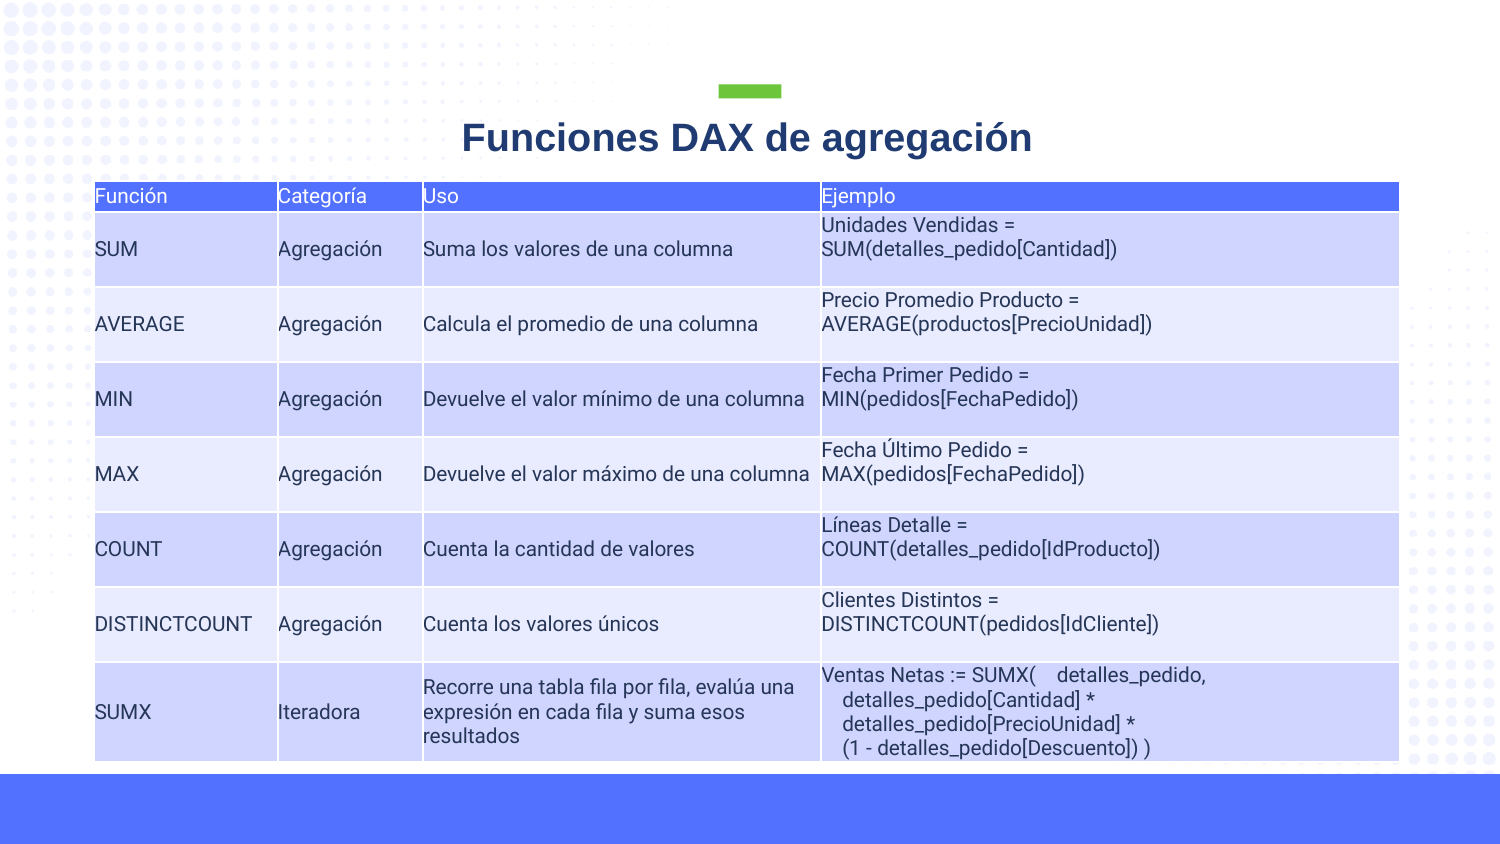

Funciones DAX de agregación
| Función | Categoría | Uso | Ejemplo |
| --- | --- | --- | --- |
| SUM | Agregación | Suma los valores de una columna | Unidades Vendidas = SUM(detalles\_pedido[Cantidad]) |
| AVERAGE | Agregación | Calcula el promedio de una columna | Precio Promedio Producto = AVERAGE(productos[PrecioUnidad]) |
| MIN | Agregación | Devuelve el valor mínimo de una columna | Fecha Primer Pedido = MIN(pedidos[FechaPedido]) |
| MAX | Agregación | Devuelve el valor máximo de una columna | Fecha Último Pedido = MAX(pedidos[FechaPedido]) |
| COUNT | Agregación | Cuenta la cantidad de valores | Líneas Detalle = COUNT(detalles\_pedido[IdProducto]) |
| DISTINCTCOUNT | Agregación | Cuenta los valores únicos | Clientes Distintos = DISTINCTCOUNT(pedidos[IdCliente]) |
| SUMX | Iteradora | Recorre una tabla fila por fila, evalúa una expresión en cada fila y suma esos resultados | Ventas Netas := SUMX(    detalles\_pedido,     detalles\_pedido[Cantidad] \*     detalles\_pedido[PrecioUnidad] \*     (1 - detalles\_pedido[Descuento]) ) |